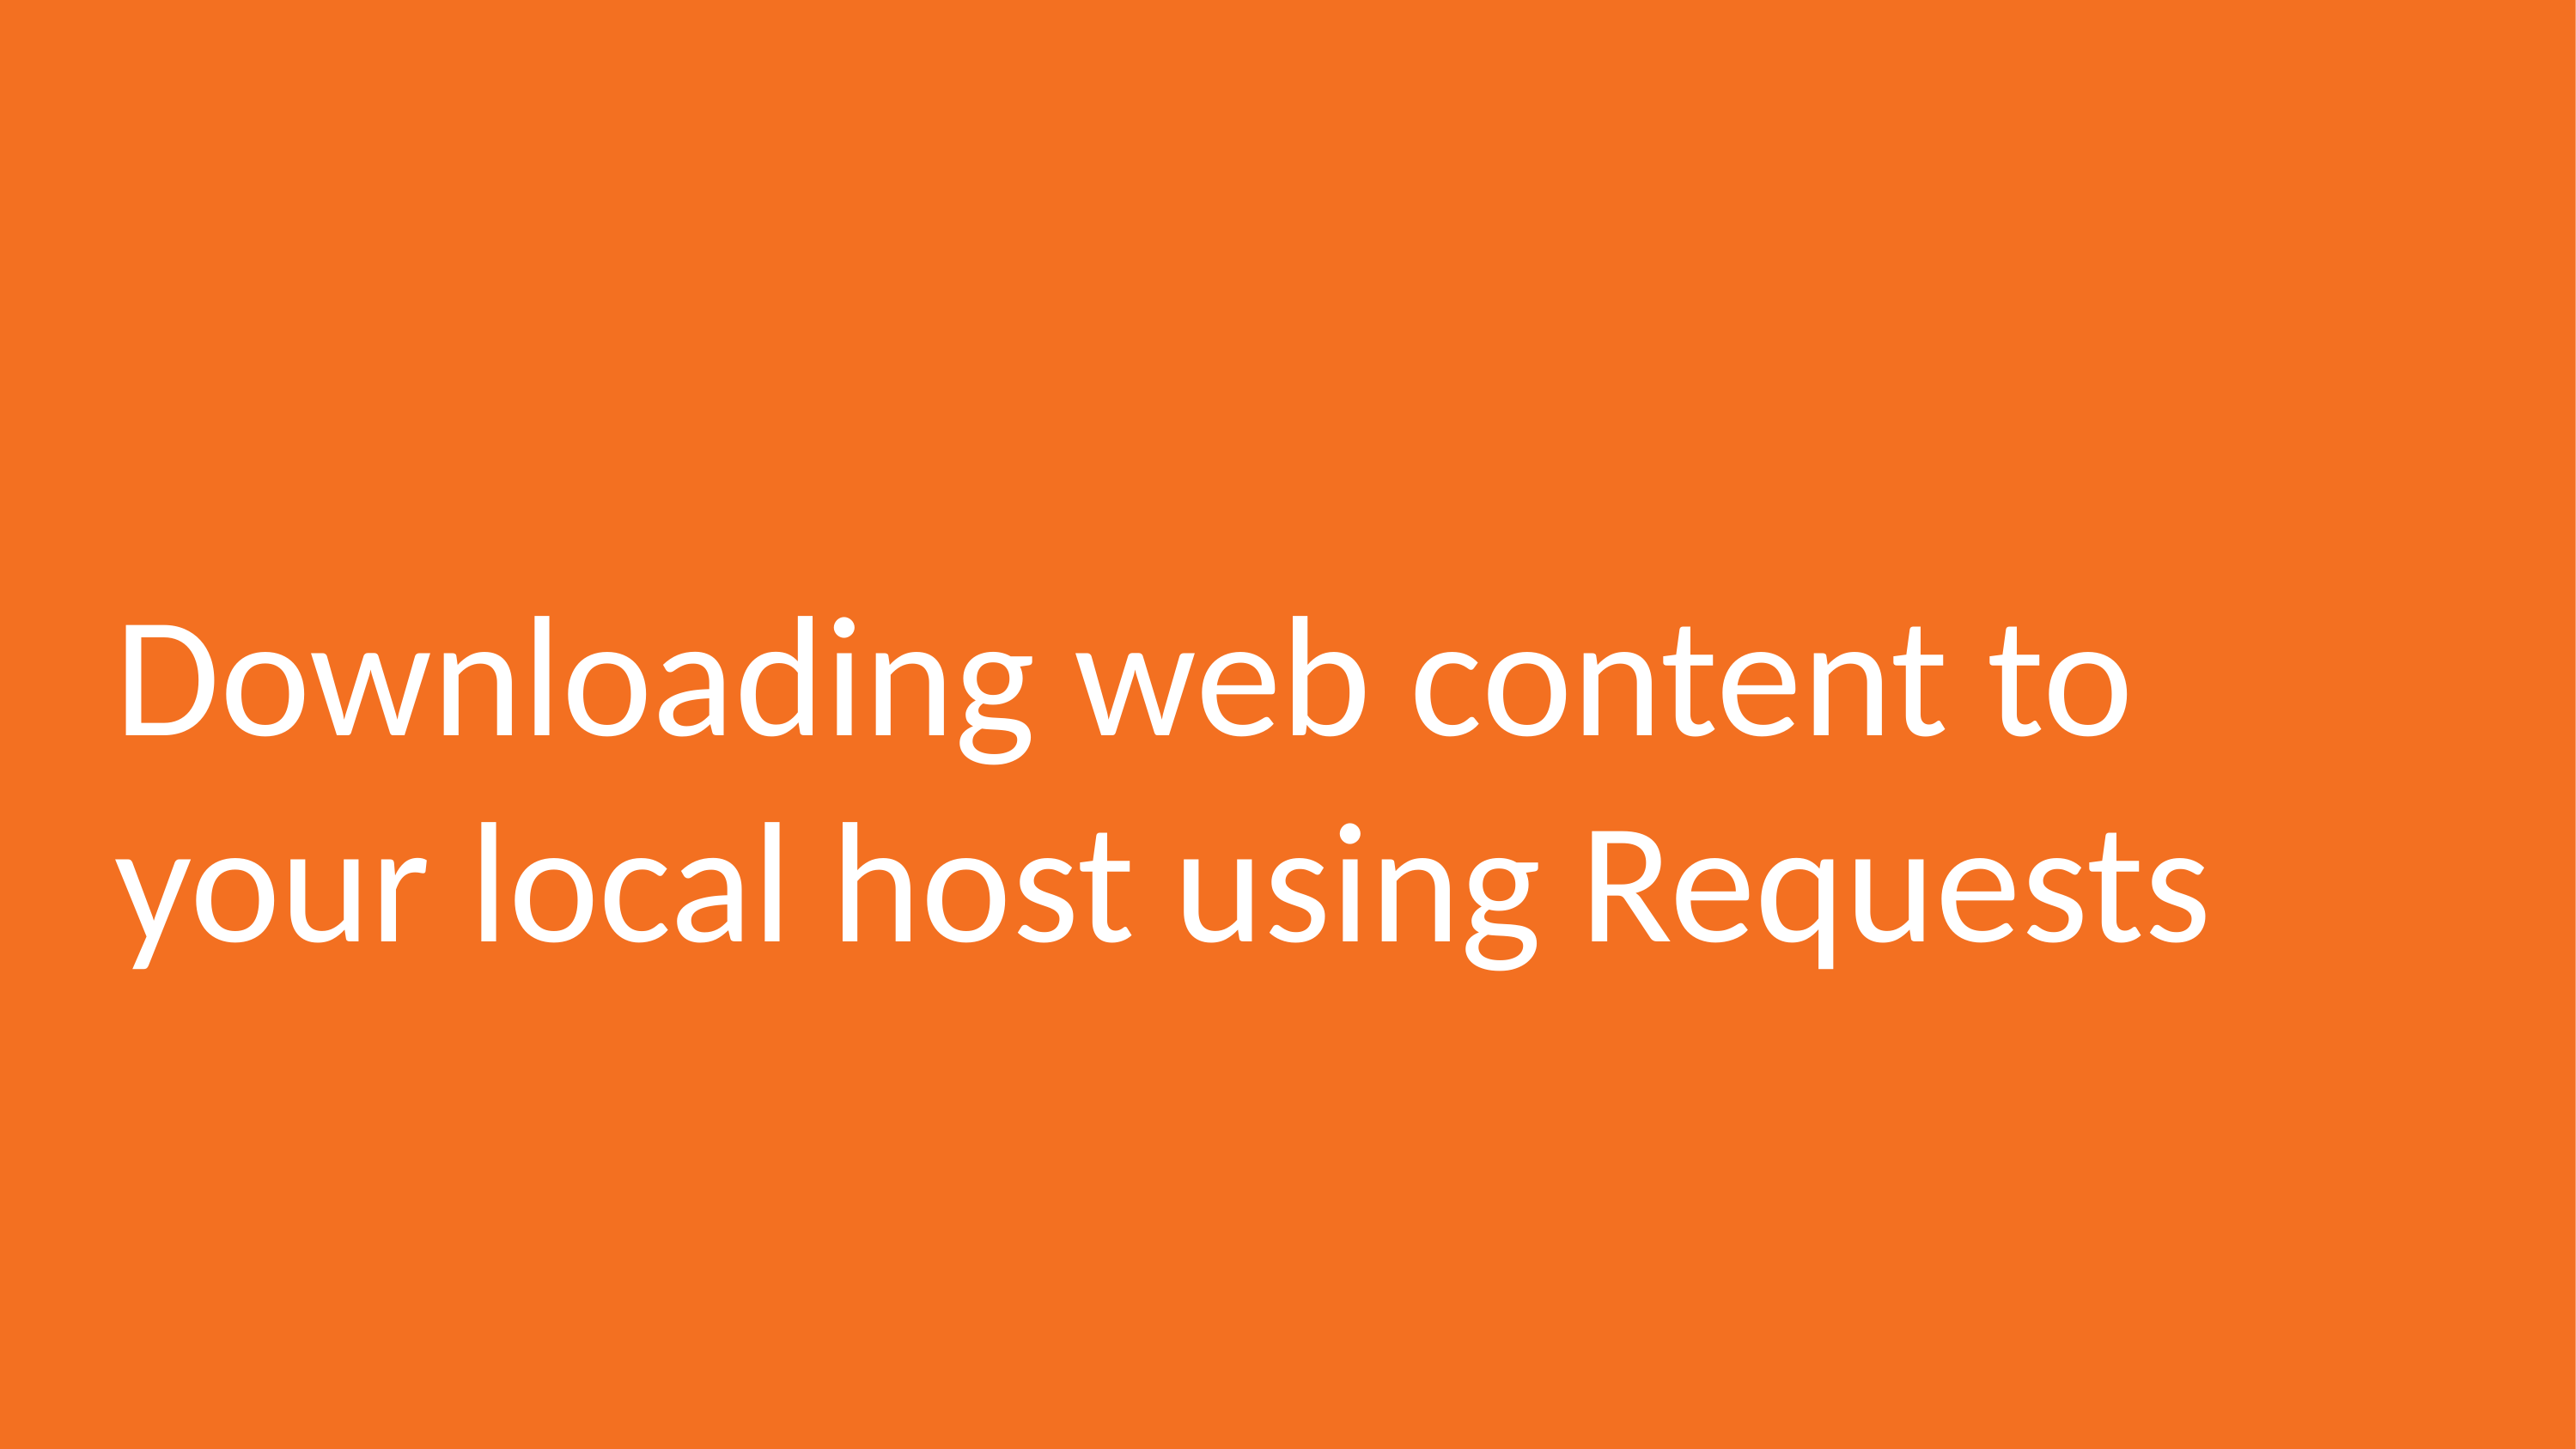

# Downloading web content to your local host using Requests